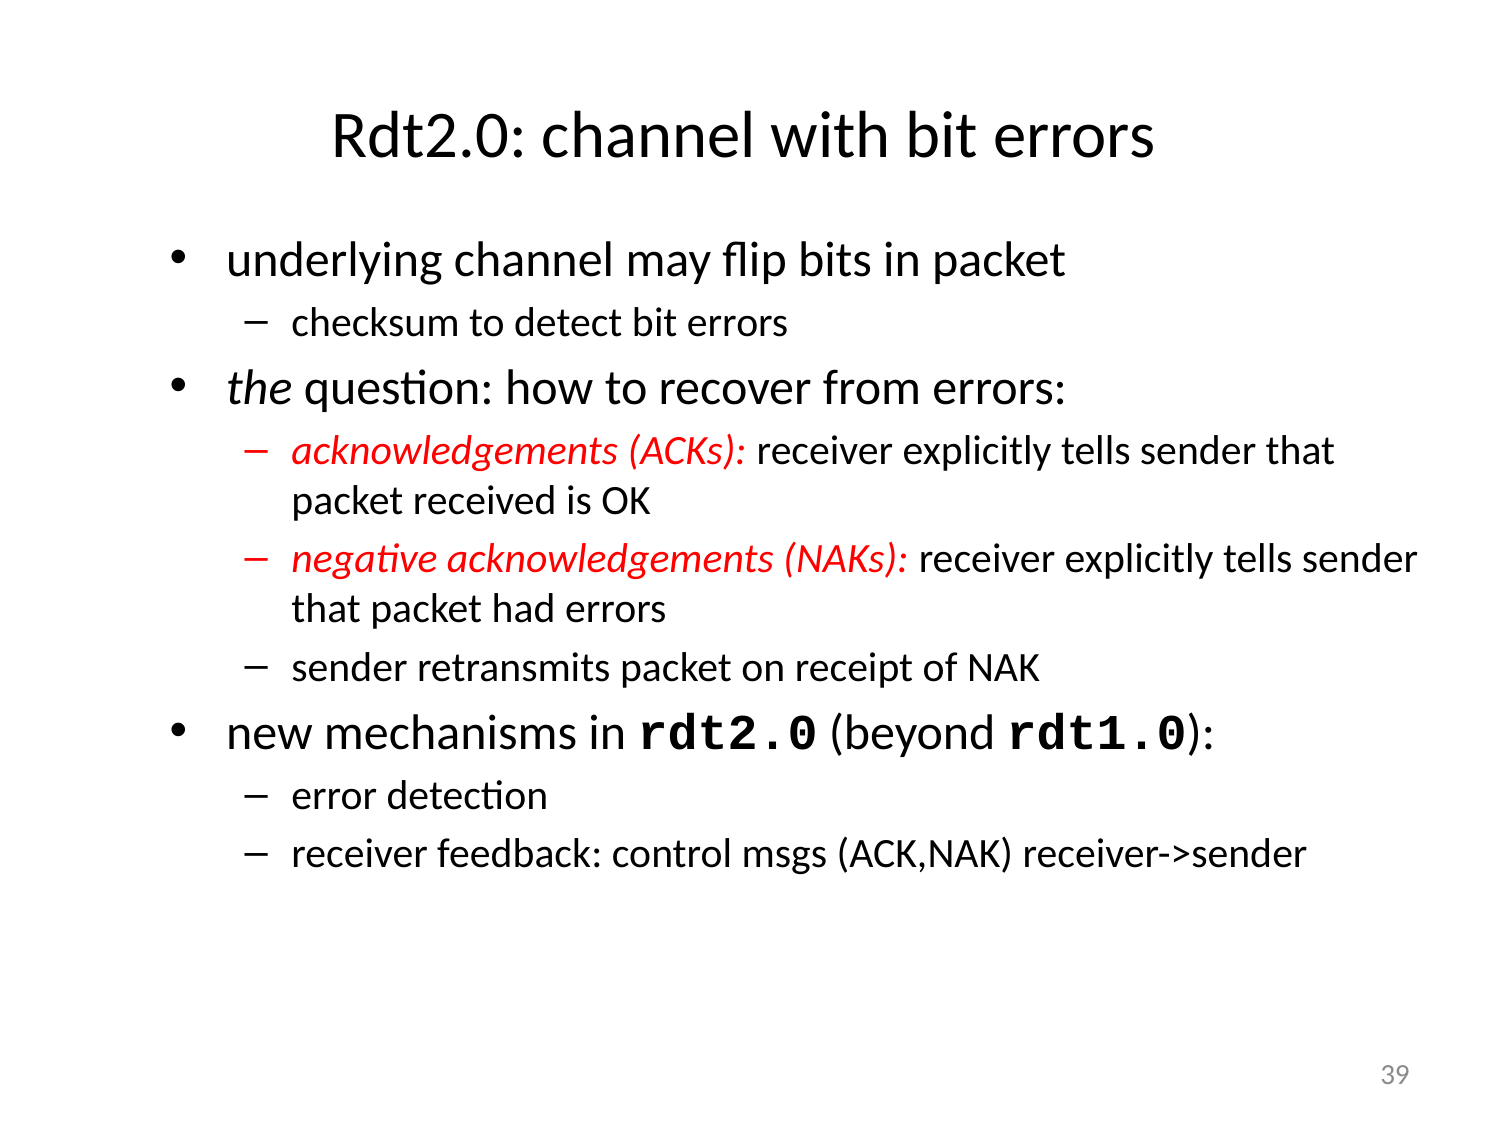

# Rdt2.0: channel with bit errors
underlying channel may flip bits in packet
checksum to detect bit errors
the question: how to recover from errors:
acknowledgements (ACKs): receiver explicitly tells sender that packet received is OK
negative acknowledgements (NAKs): receiver explicitly tells sender that packet had errors
sender retransmits packet on receipt of NAK
new mechanisms in rdt2.0 (beyond rdt1.0):
error detection
receiver feedback: control msgs (ACK,NAK) receiver->sender
39